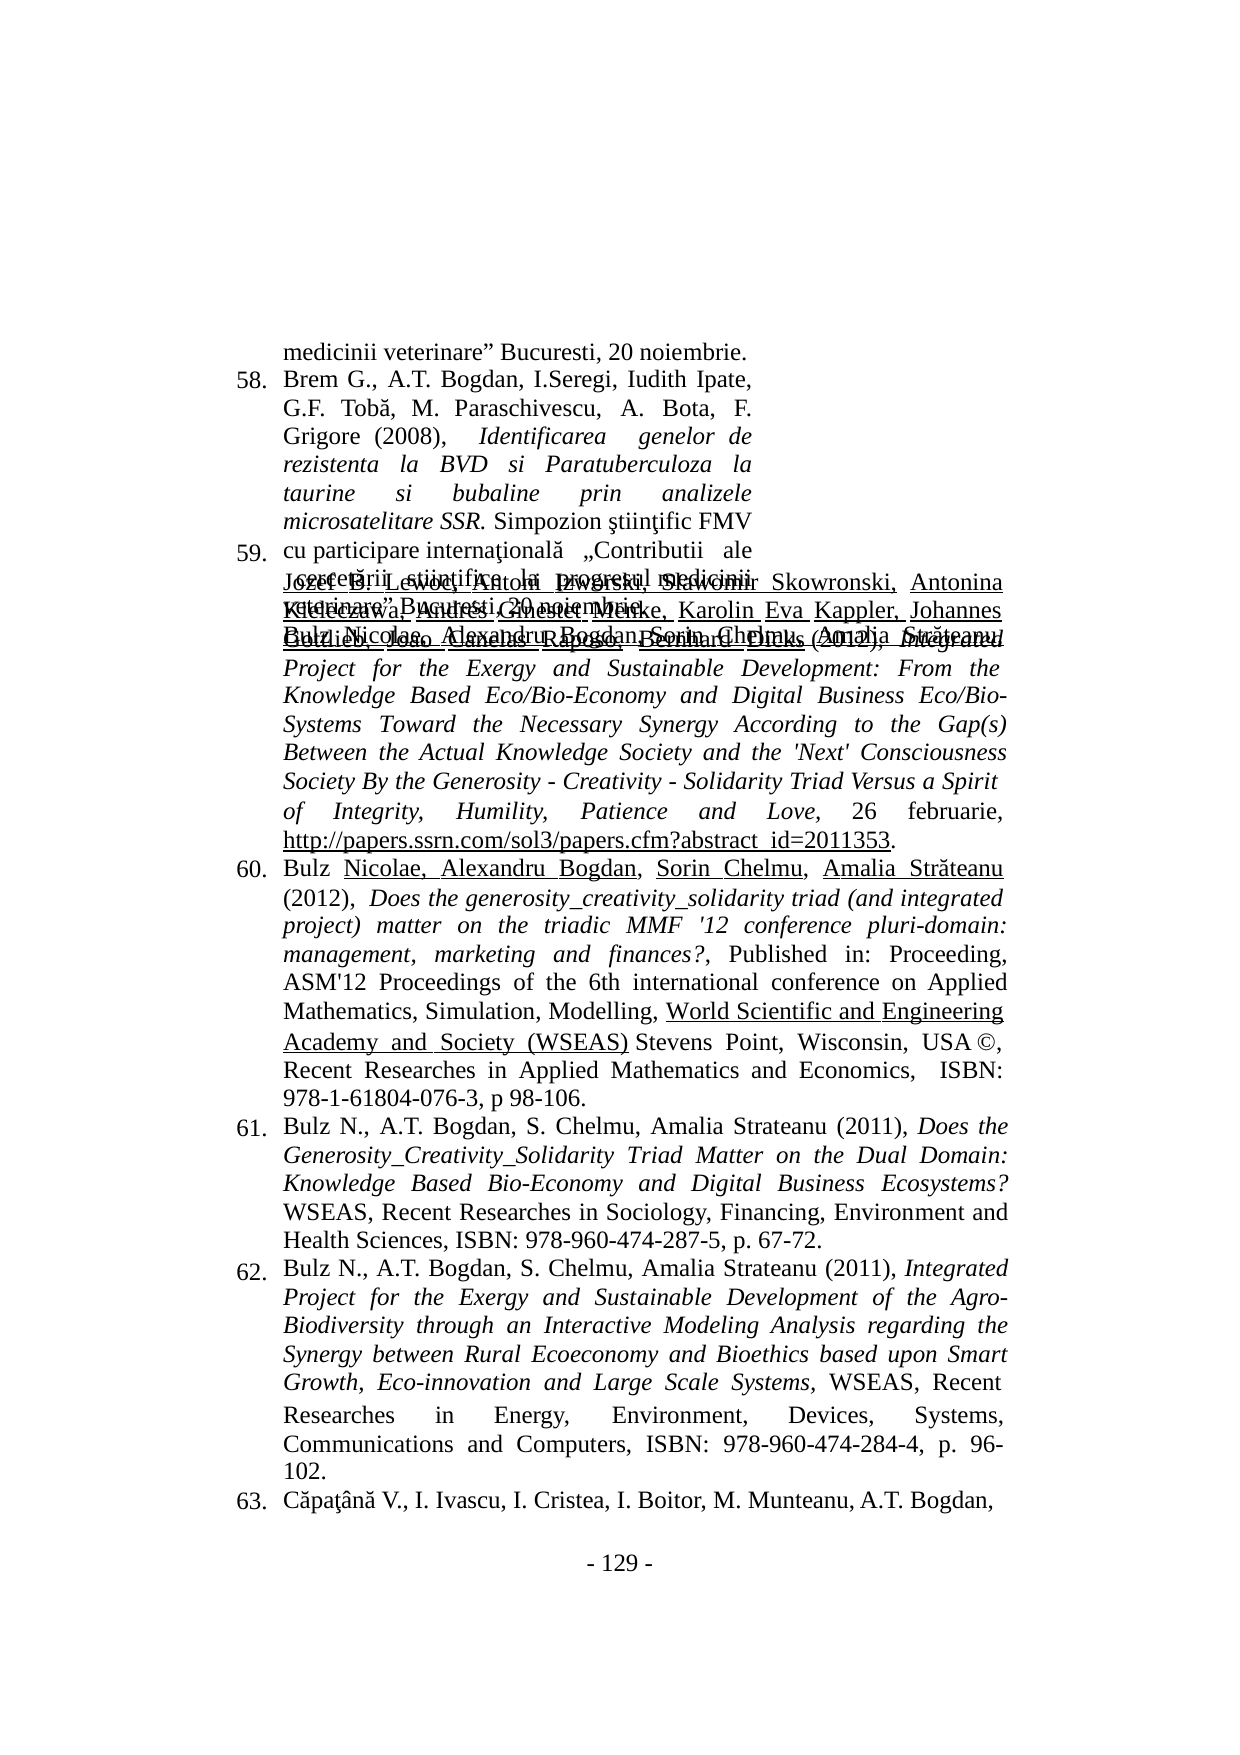

medicinii veterinare” Bucuresti, 20 noiembrie.
Brem G., A.T. Bogdan, I.Seregi, Iudith Ipate, G.F. Tobă, M. Paraschivescu, A. Bota, F. Grigore (2008),   Identificarea   genelor de rezistenta la BVD si Paratuberculoza la taurine si bubaline prin analizele microsatelitare SSR. Simpozion ştiinţific FMV cu participare internaţională   „Contributii   ale   cercetării   stiinţifice   la   progresul medicinii veterinare” Bucuresti, 20 noiembrie.
Bulz  Nicolae,  Alexandru  Bogdan, Sorin  Chelmu,  Amalia  Străteanu,
58.

59.

Jozef  B.  Lewoc,  Antoni  Izworski,  Slawomir  Skowronski,  Antonina

Kieleczawa, Andrés Ginestet Menke, Karolin Eva Kappler, Johannes

Gottlieb,  Joao  Canelas  Raposo,  Bernhard  Dicks (2012),  Integrated
Project  for  the  Exergy  and  Sustainable  Development:  From  the
Knowledge Based Eco/Bio-Economy and Digital Business Eco/Bio- Systems Toward the Necessary Synergy According to the Gap(s) Between the Actual Knowledge Society and the 'Next' Consciousness Society By the Generosity - Creativity - Solidarity Triad Versus a Spirit
of
Integrity,
Humility,
Patience
and
Love,
26
februarie,
http://papers.ssrn.com/sol3/papers.cfm?abstract_id=2011353.
Bulz  Nicolae,  Alexandru  Bogdan,  Sorin  Chelmu,  Amalia  Străteanu

60.
(2012),  Does the generosity_creativity_solidarity triad (and integrated
project) matter on the triadic MMF '12 conference pluri-domain: management, marketing and finances?, Published in: Proceeding, ASM'12 Proceedings of the 6th international conference on Applied Mathematics, Simulation, Modelling, World Scientific and Engineering

Academy  and  Society  (WSEAS) Stevens  Point,  Wisconsin,  USA ©,
Recent Researches in Applied Mathematics and Economics,   ISBN:
978-1-61804-076-3, p 98-106.
Bulz N., A.T. Bogdan, S. Chelmu, Amalia Strateanu (2011), Does the Generosity_Creativity_Solidarity Triad Matter on the Dual Domain: Knowledge Based Bio-Economy and Digital Business Ecosystems? WSEAS, Recent Researches in Sociology, Financing, Environment and Health Sciences, ISBN: 978-960-474-287-5, p. 67-72.
Bulz N., A.T. Bogdan, S. Chelmu, Amalia Strateanu (2011), Integrated Project for the Exergy and Sustainable Development of the Agro- Biodiversity through an Interactive Modeling Analysis regarding the Synergy between Rural Ecoeconomy and Bioethics based upon Smart Growth, Eco-innovation and Large  Scale Systems,  WSEAS, Recent
61.
62.
Researches
in      Energy,
Environment,
Devices,
Systems,
Communications  and  Computers,  ISBN:  978-960-474-284-4,  p.  96-
102.
Căpaţână V., I. Ivascu, I. Cristea, I. Boitor, M. Munteanu, A.T. Bogdan,
63.
- 129 -